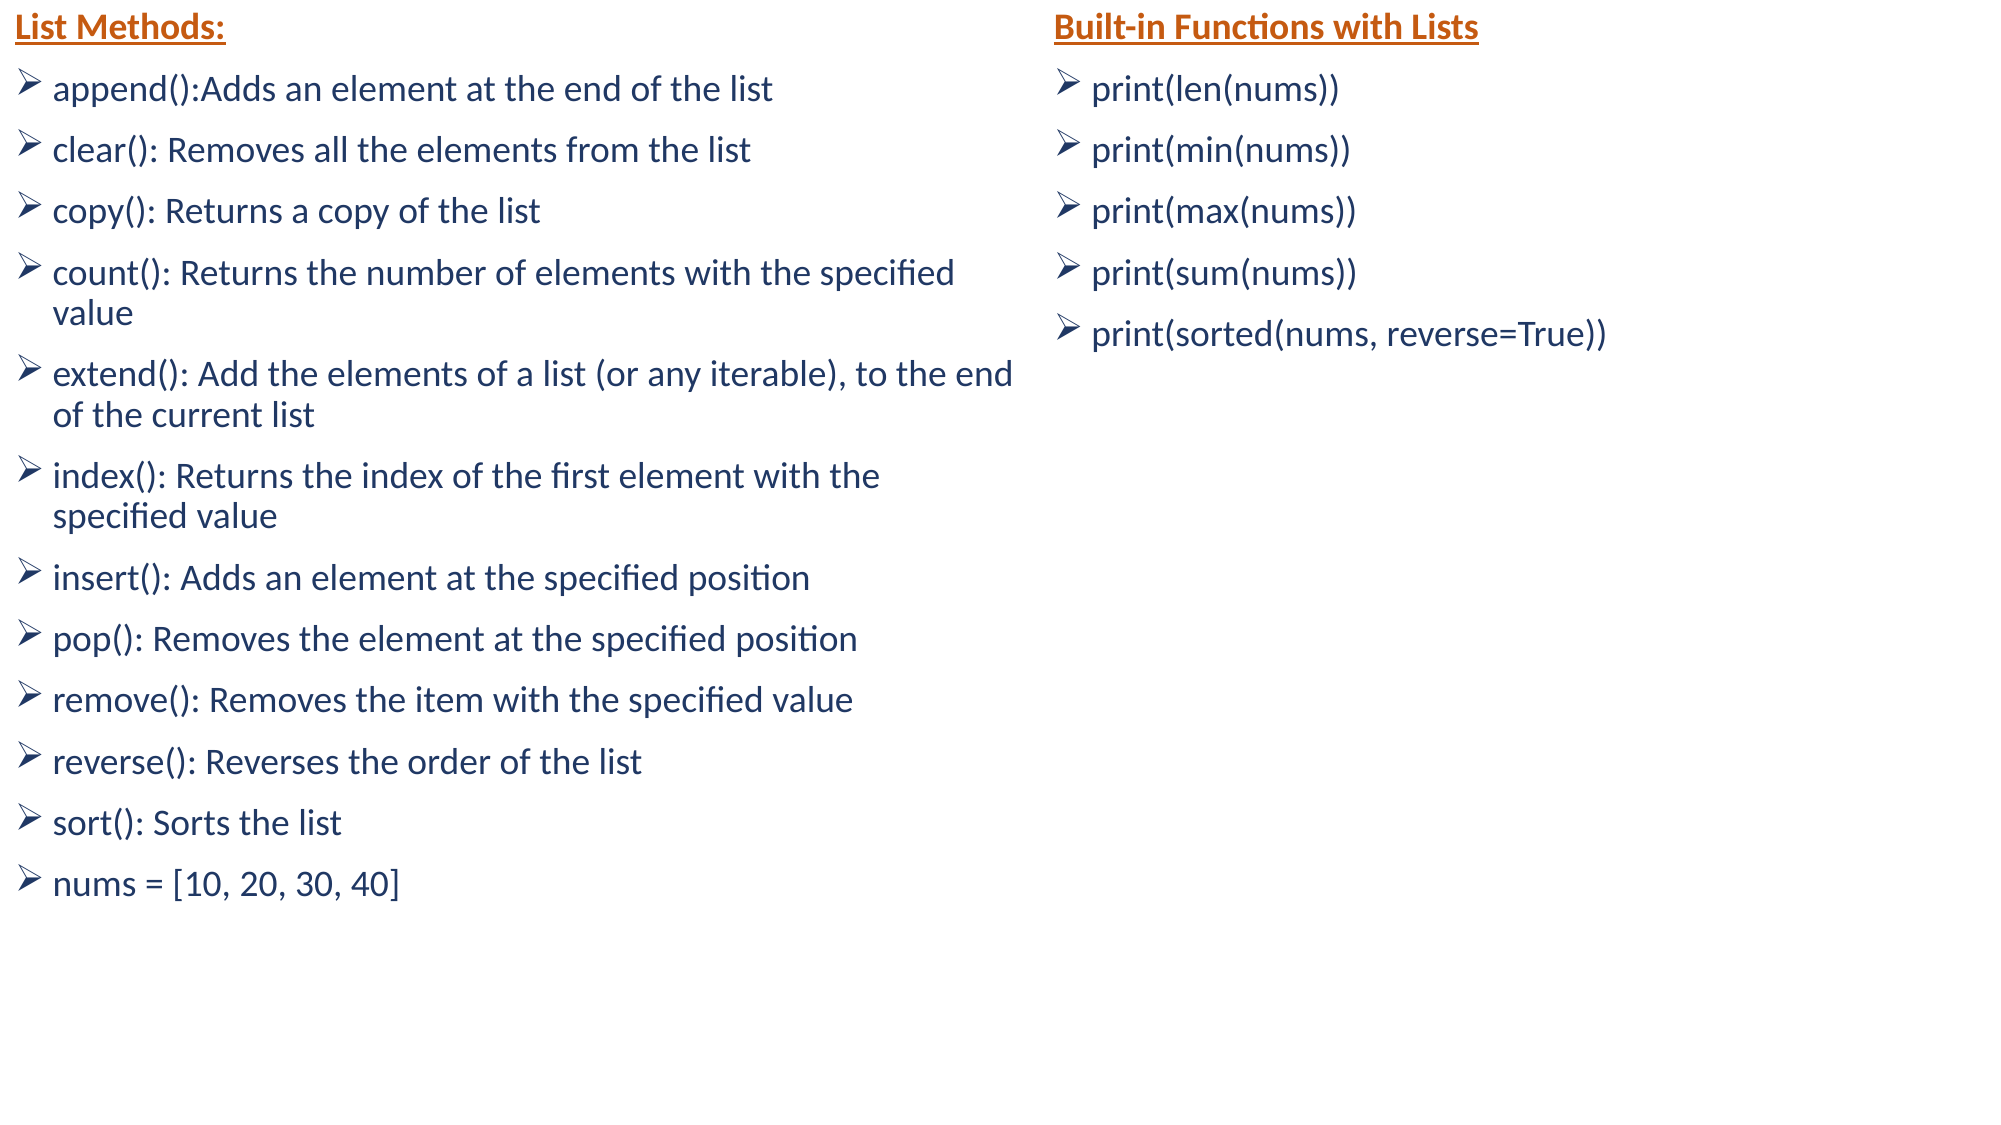

List Methods:
append():Adds an element at the end of the list
clear(): Removes all the elements from the list
copy(): Returns a copy of the list
count(): Returns the number of elements with the specified value
extend(): Add the elements of a list (or any iterable), to the end of the current list
index(): Returns the index of the first element with the specified value
insert(): Adds an element at the specified position
pop(): Removes the element at the specified position
remove(): Removes the item with the specified value
reverse(): Reverses the order of the list
sort(): Sorts the list
nums = [10, 20, 30, 40]

Built-in Functions with Lists
print(len(nums))
print(min(nums))
print(max(nums))
print(sum(nums))
print(sorted(nums, reverse=True))